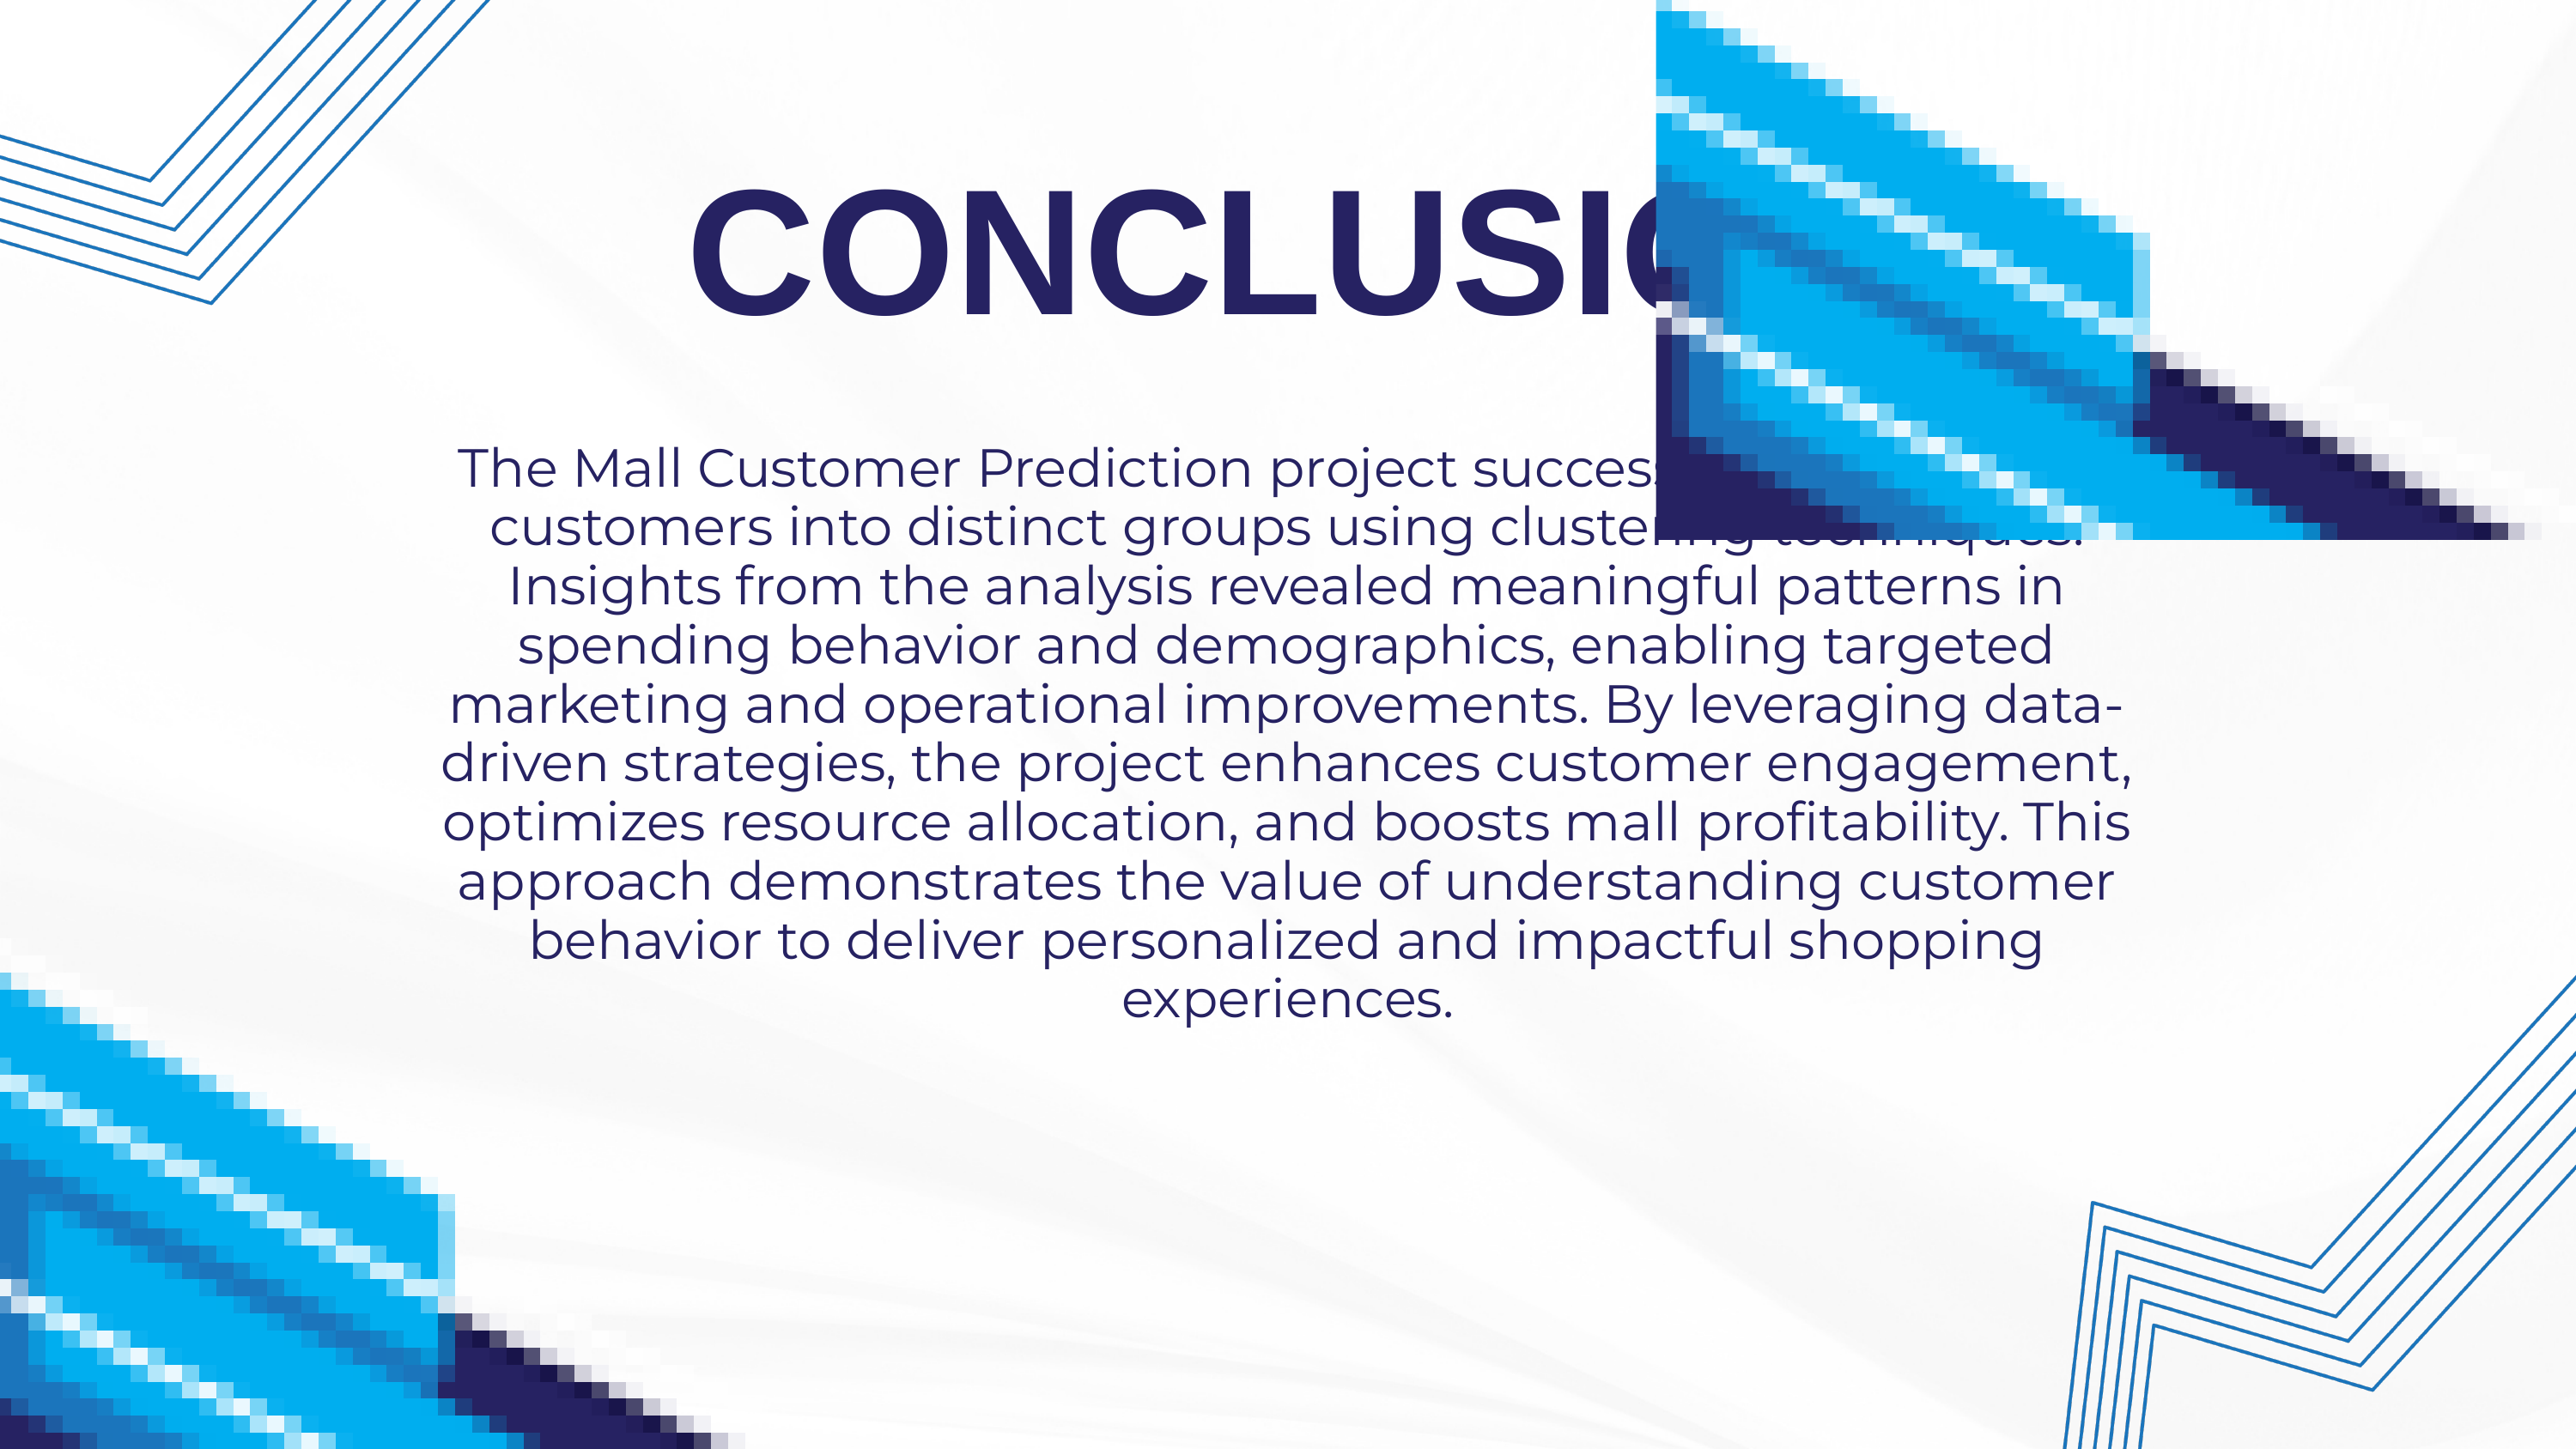

CONCLUSION
The Mall Customer Prediction project successfully segmented customers into distinct groups using clustering techniques. Insights from the analysis revealed meaningful patterns in spending behavior and demographics, enabling targeted marketing and operational improvements. By leveraging data-driven strategies, the project enhances customer engagement, optimizes resource allocation, and boosts mall profitability. This approach demonstrates the value of understanding customer behavior to deliver personalized and impactful shopping experiences.